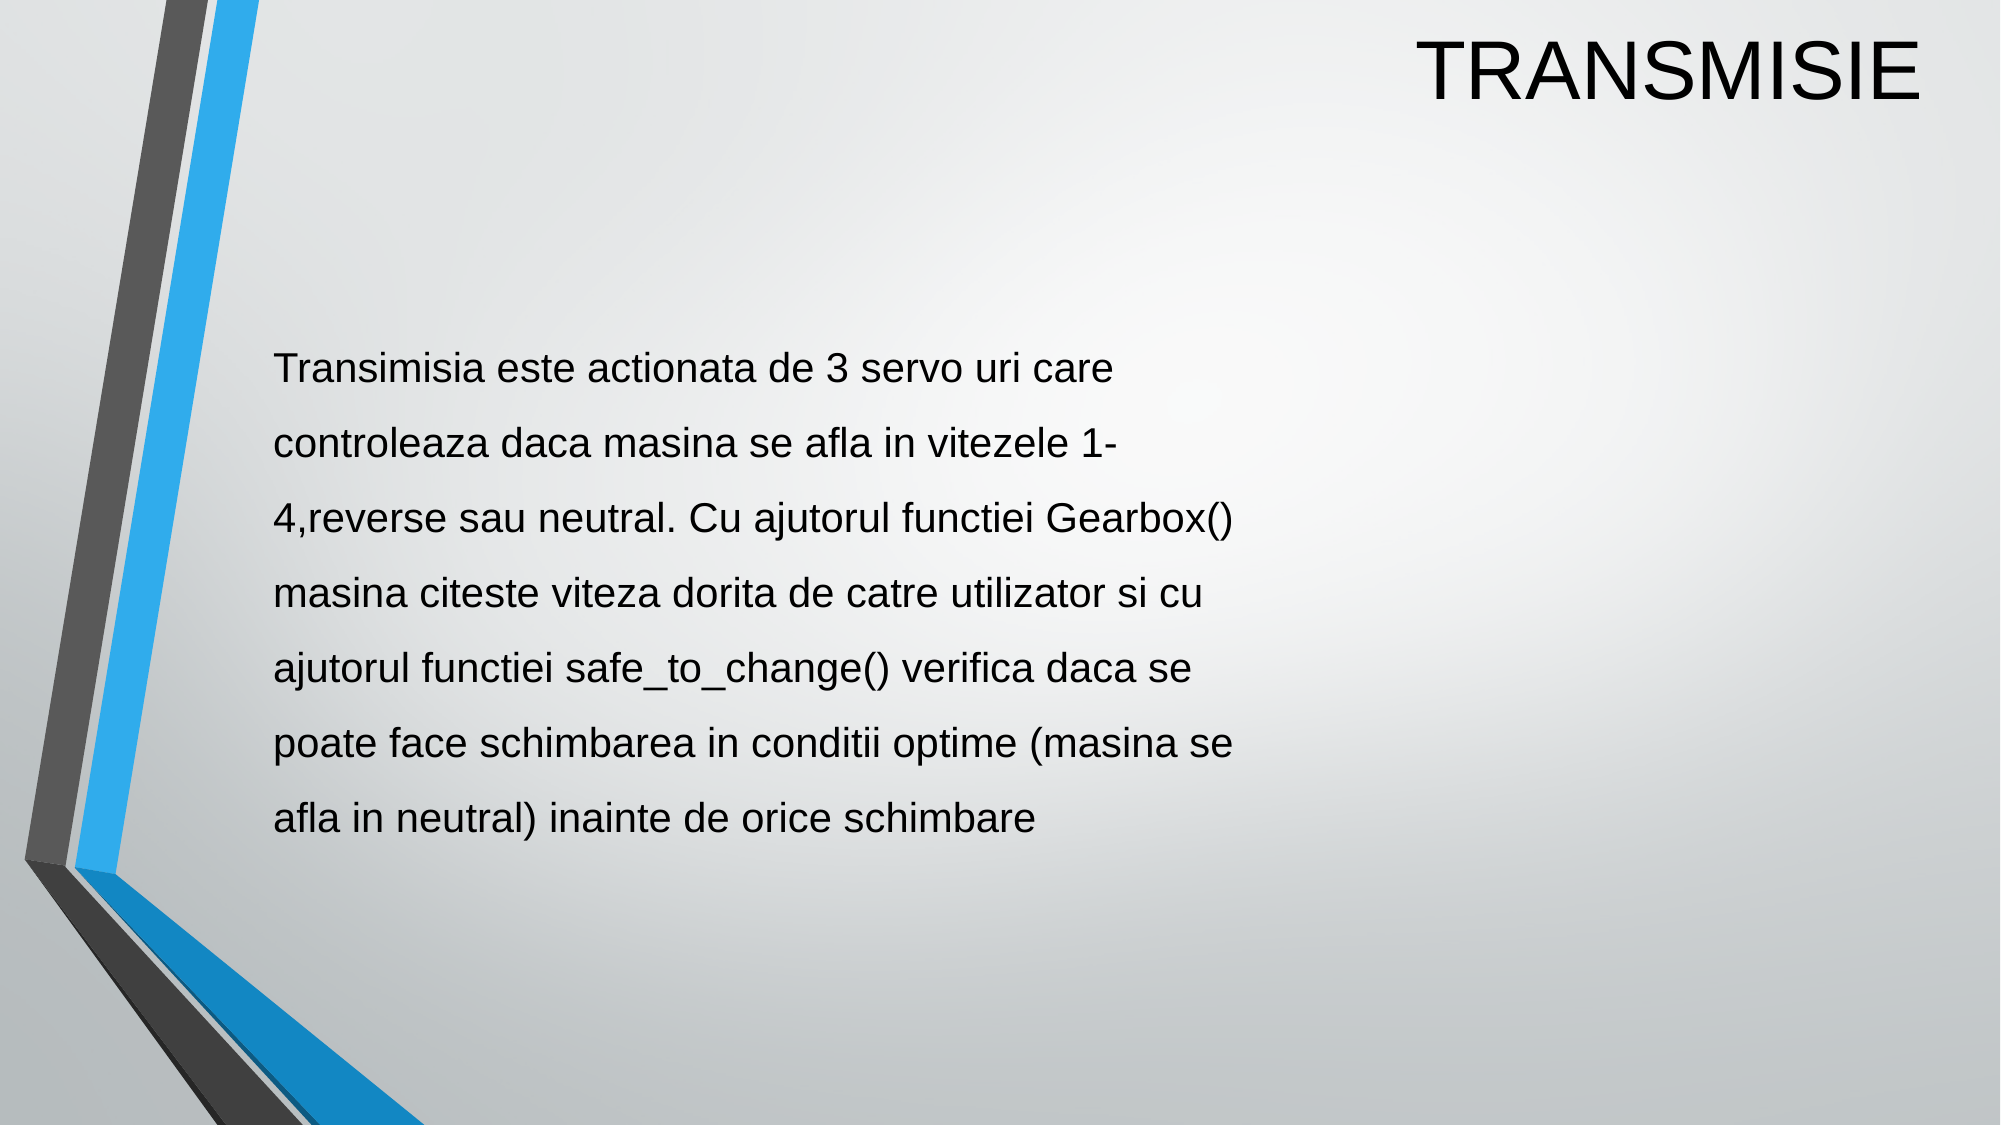

# TRANSMISIE
Transimisia este actionata de 3 servo uri care controleaza daca masina se afla in vitezele 1-4,reverse sau neutral. Cu ajutorul functiei Gearbox() masina citeste viteza dorita de catre utilizator si cu ajutorul functiei safe_to_change() verifica daca se poate face schimbarea in conditii optime (masina se afla in neutral) inainte de orice schimbare